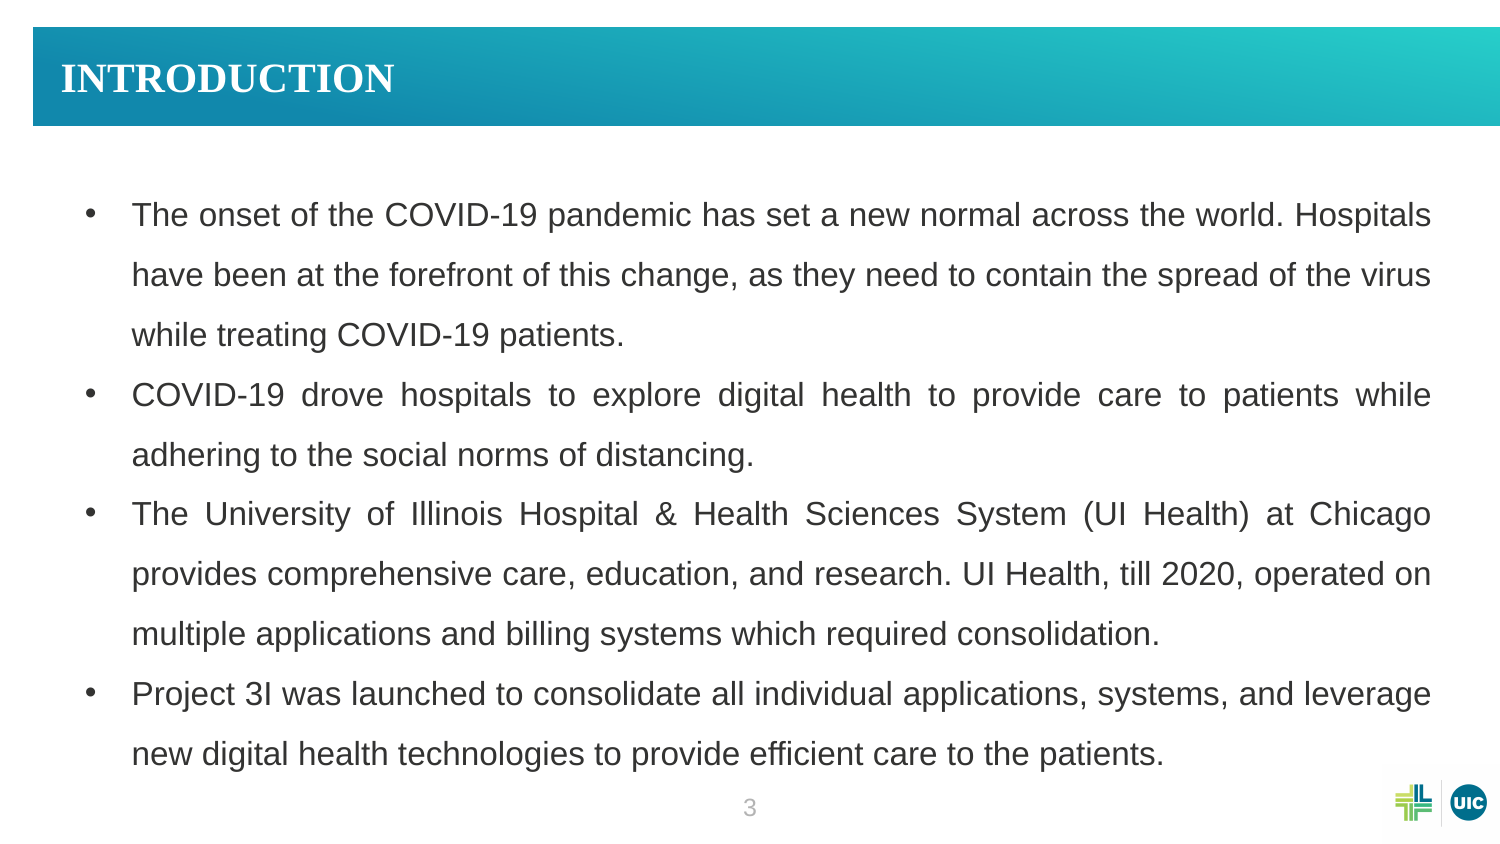

# INTRODUCTION
The onset of the COVID-19 pandemic has set a new normal across the world. Hospitals have been at the forefront of this change, as they need to contain the spread of the virus while treating COVID-19 patients.
COVID-19 drove hospitals to explore digital health to provide care to patients while adhering to the social norms of distancing.
The University of Illinois Hospital & Health Sciences System (UI Health) at Chicago provides comprehensive care, education, and research. UI Health, till 2020, operated on multiple applications and billing systems which required consolidation.
Project 3I was launched to consolidate all individual applications, systems, and leverage new digital health technologies to provide efficient care to the patients.
3